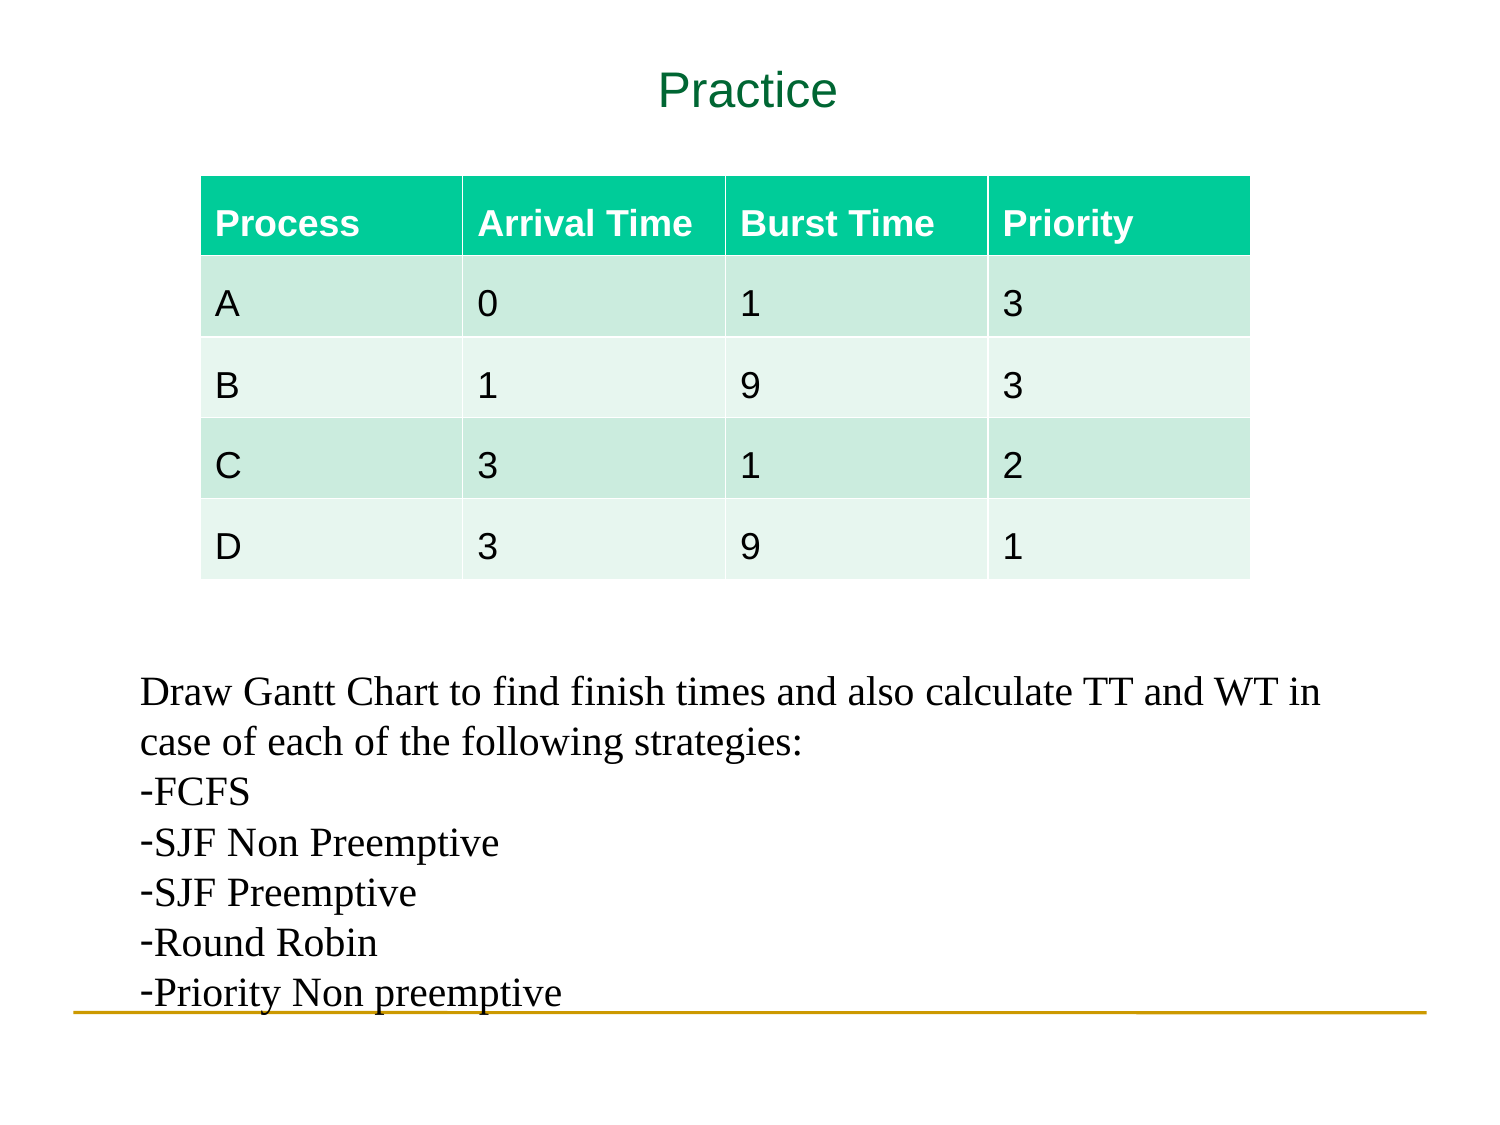

Practice
| Process | Arrival Time | Burst Time | Priority |
| --- | --- | --- | --- |
| A | 0 | 1 | 3 |
| B | 1 | 9 | 3 |
| C | 3 | 1 | 2 |
| D | 3 | 9 | 1 |
Draw Gantt Chart to find finish times and also calculate TT and WT in case of each of the following strategies:
FCFS
SJF Non Preemptive
SJF Preemptive
Round Robin
Priority Non preemptive